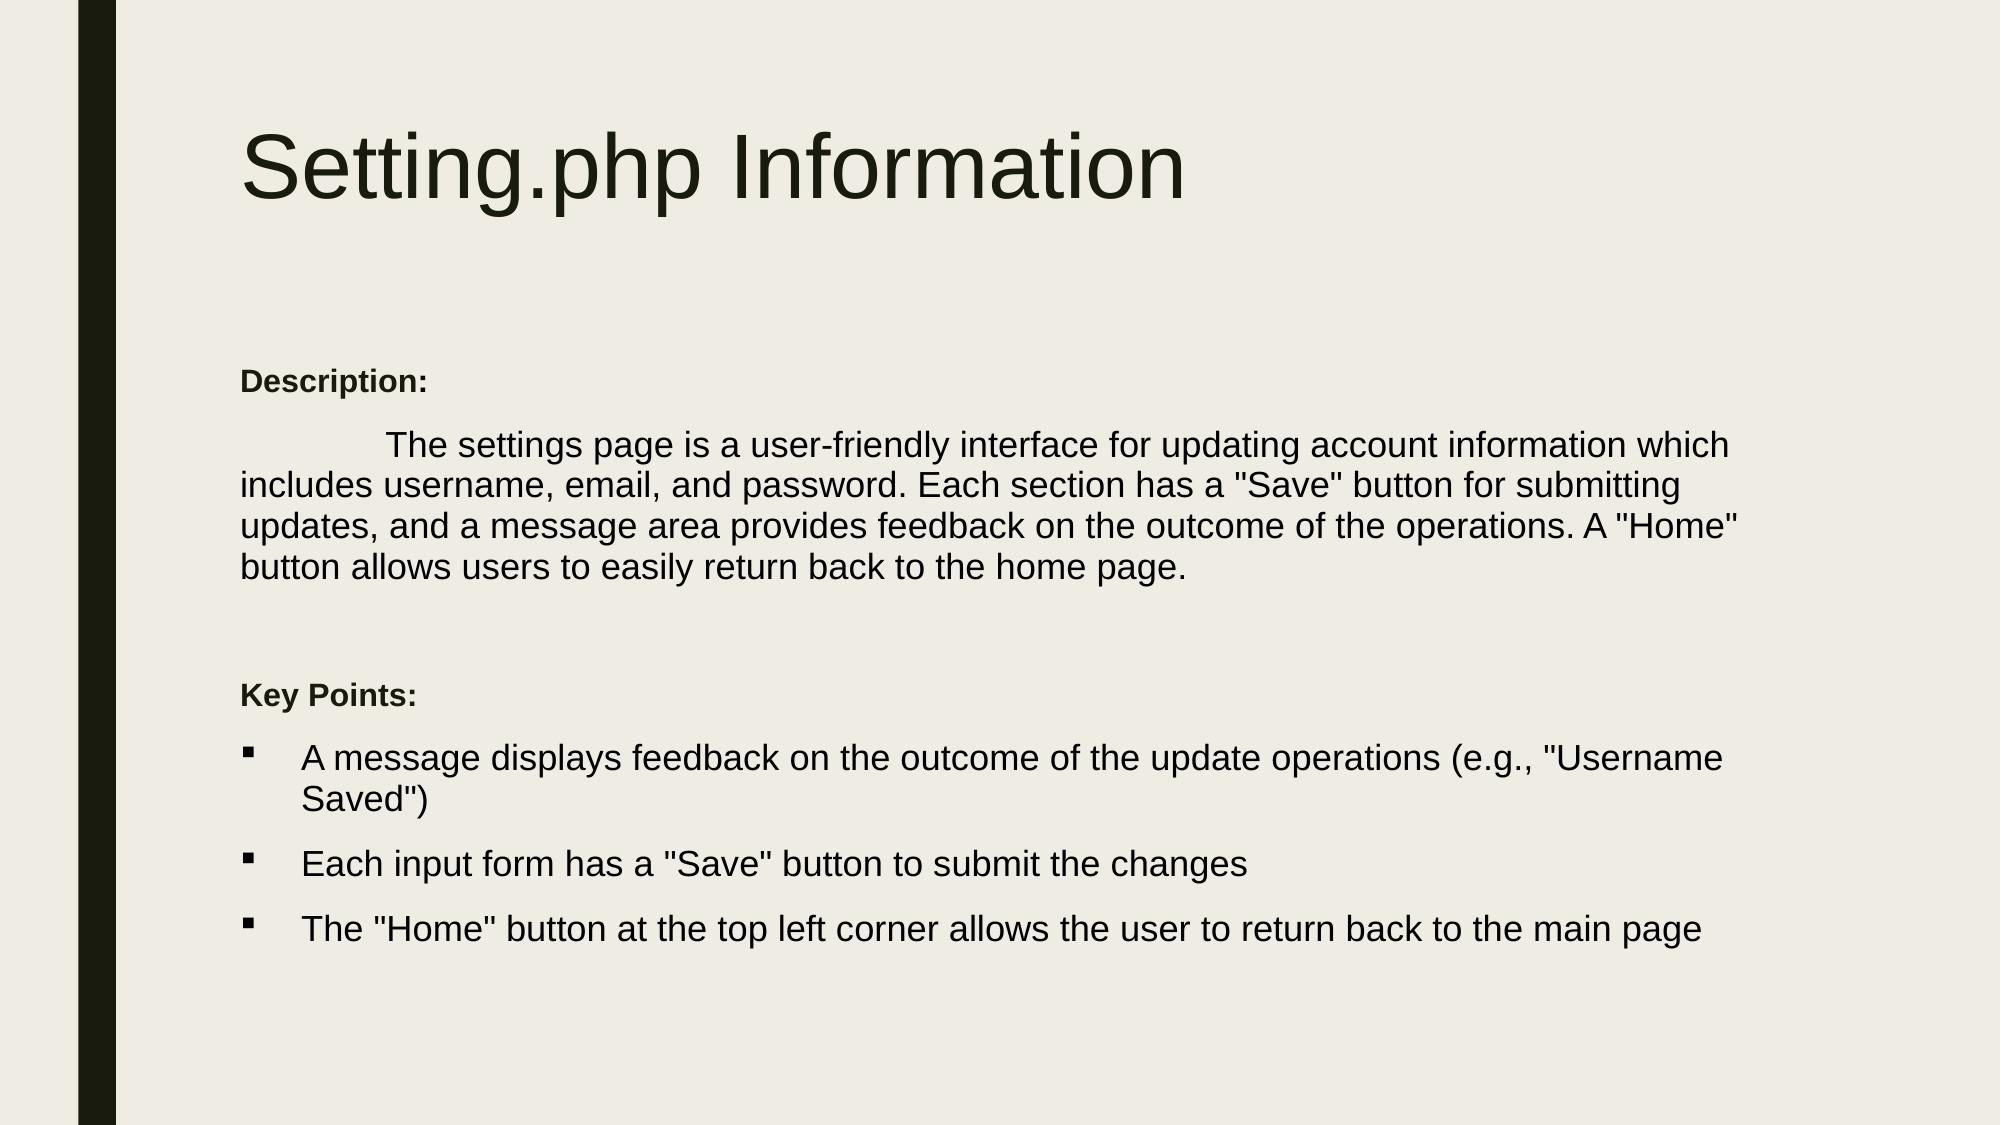

# Setting.php Information
Description:
	The settings page is a user-friendly interface for updating account information which includes username, email, and password. Each section has a "Save" button for submitting updates, and a message area provides feedback on the outcome of the operations. A "Home" button allows users to easily return back to the home page.

Key Points:
A message displays feedback on the outcome of the update operations (e.g., "Username Saved")
Each input form has a "Save" button to submit the changes
The "Home" button at the top left corner allows the user to return back to the main page